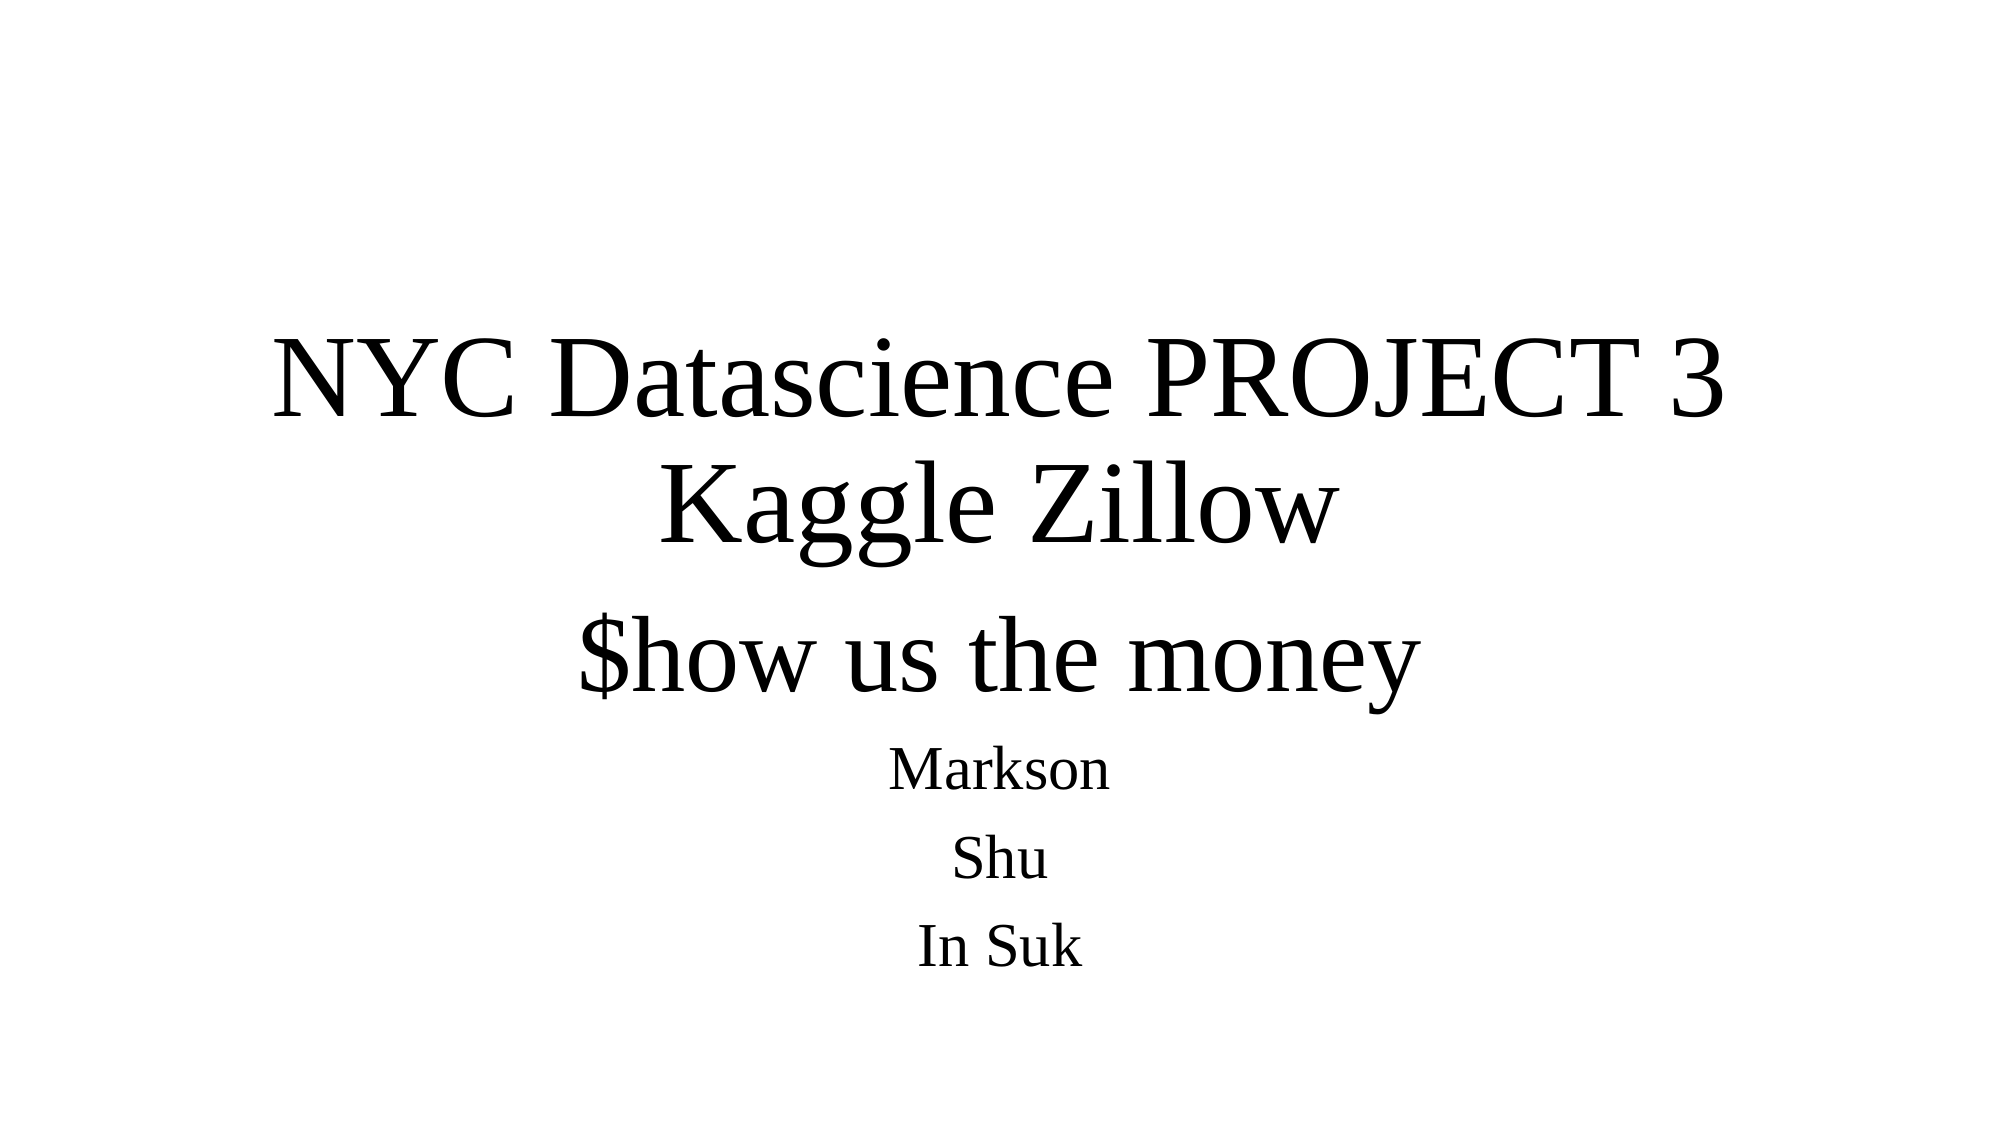

# NYC Datascience PROJECT 3 Kaggle Zillow
$how us the money
Markson
Shu
In Suk